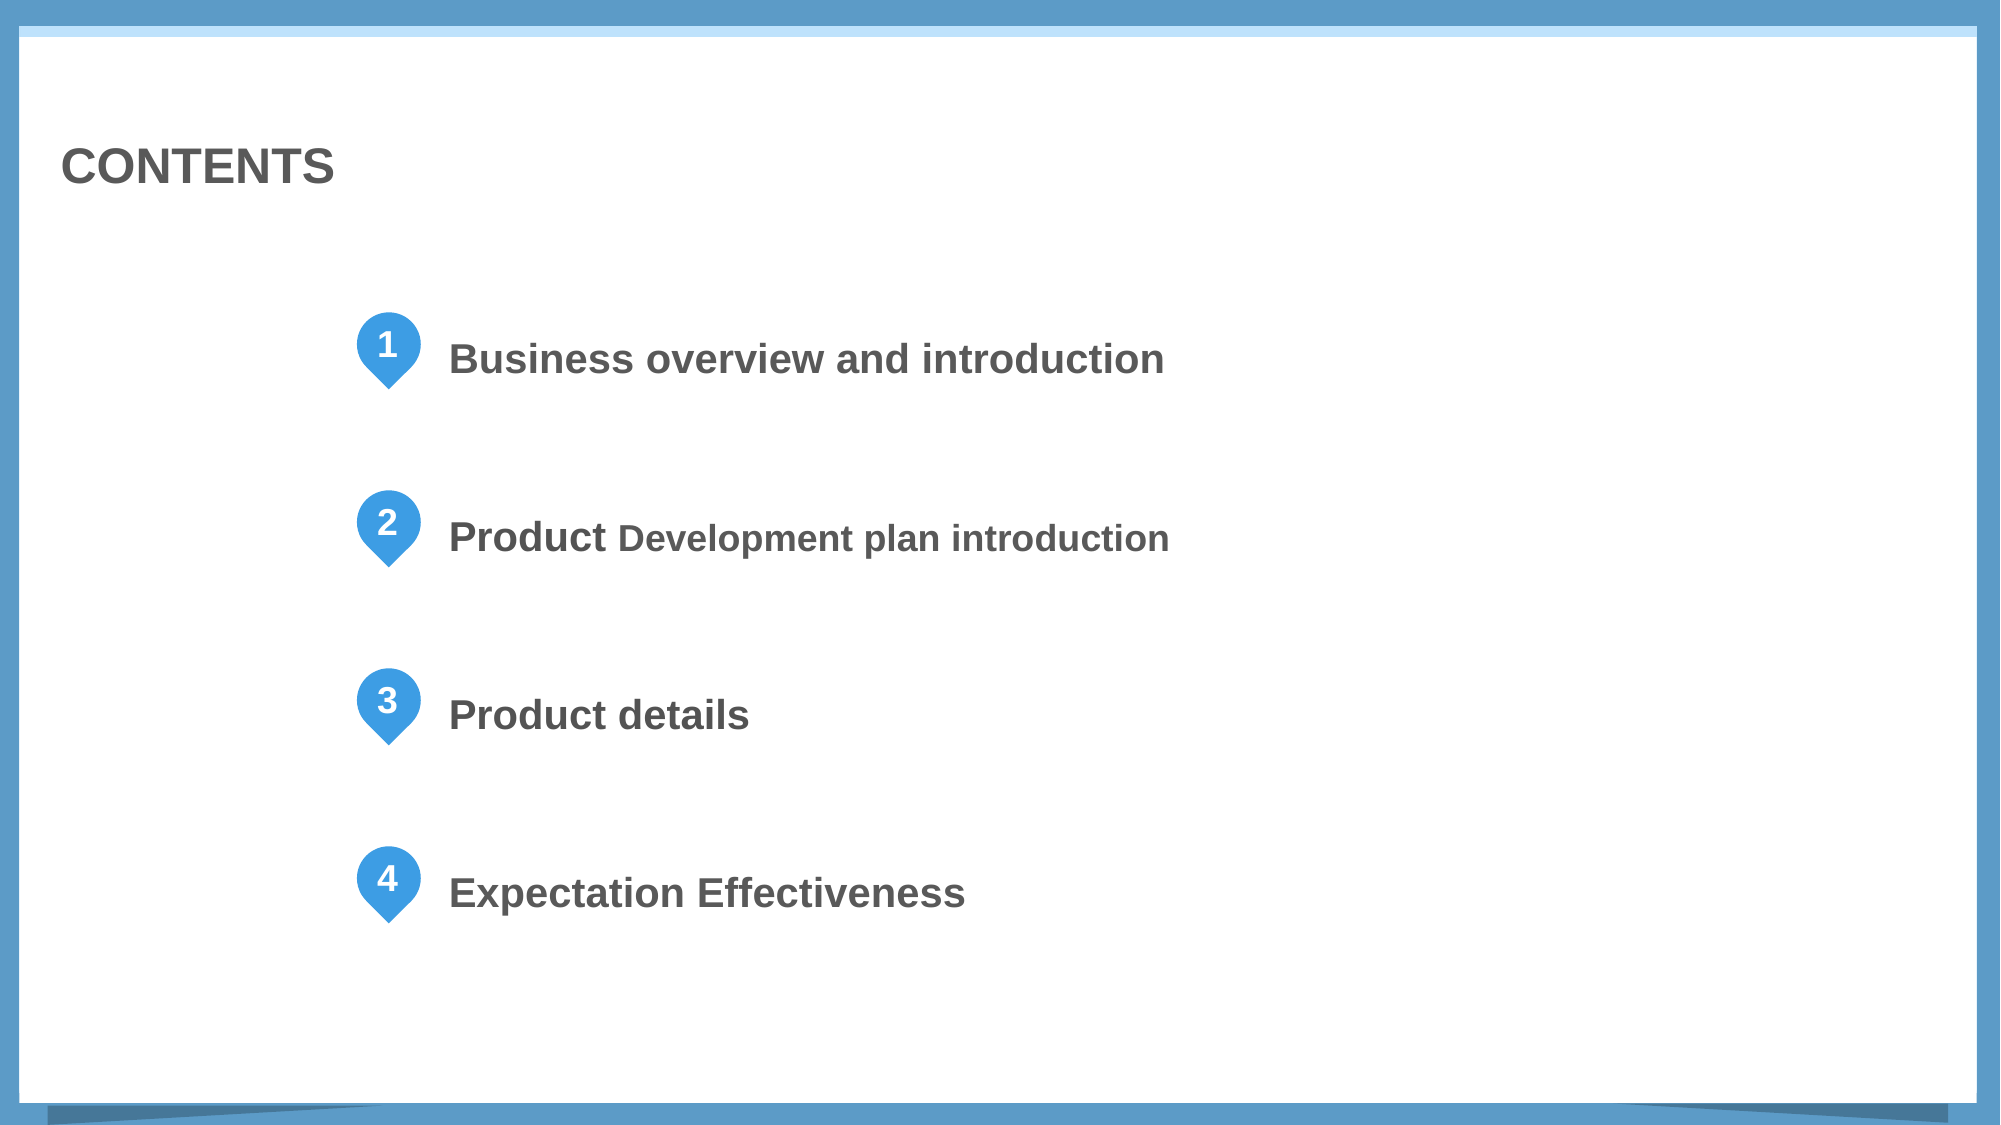

CONTENTS
Business overview and introduction

1
Product Development plan introduction

2
Product details

3
Expectation Effectiveness

4